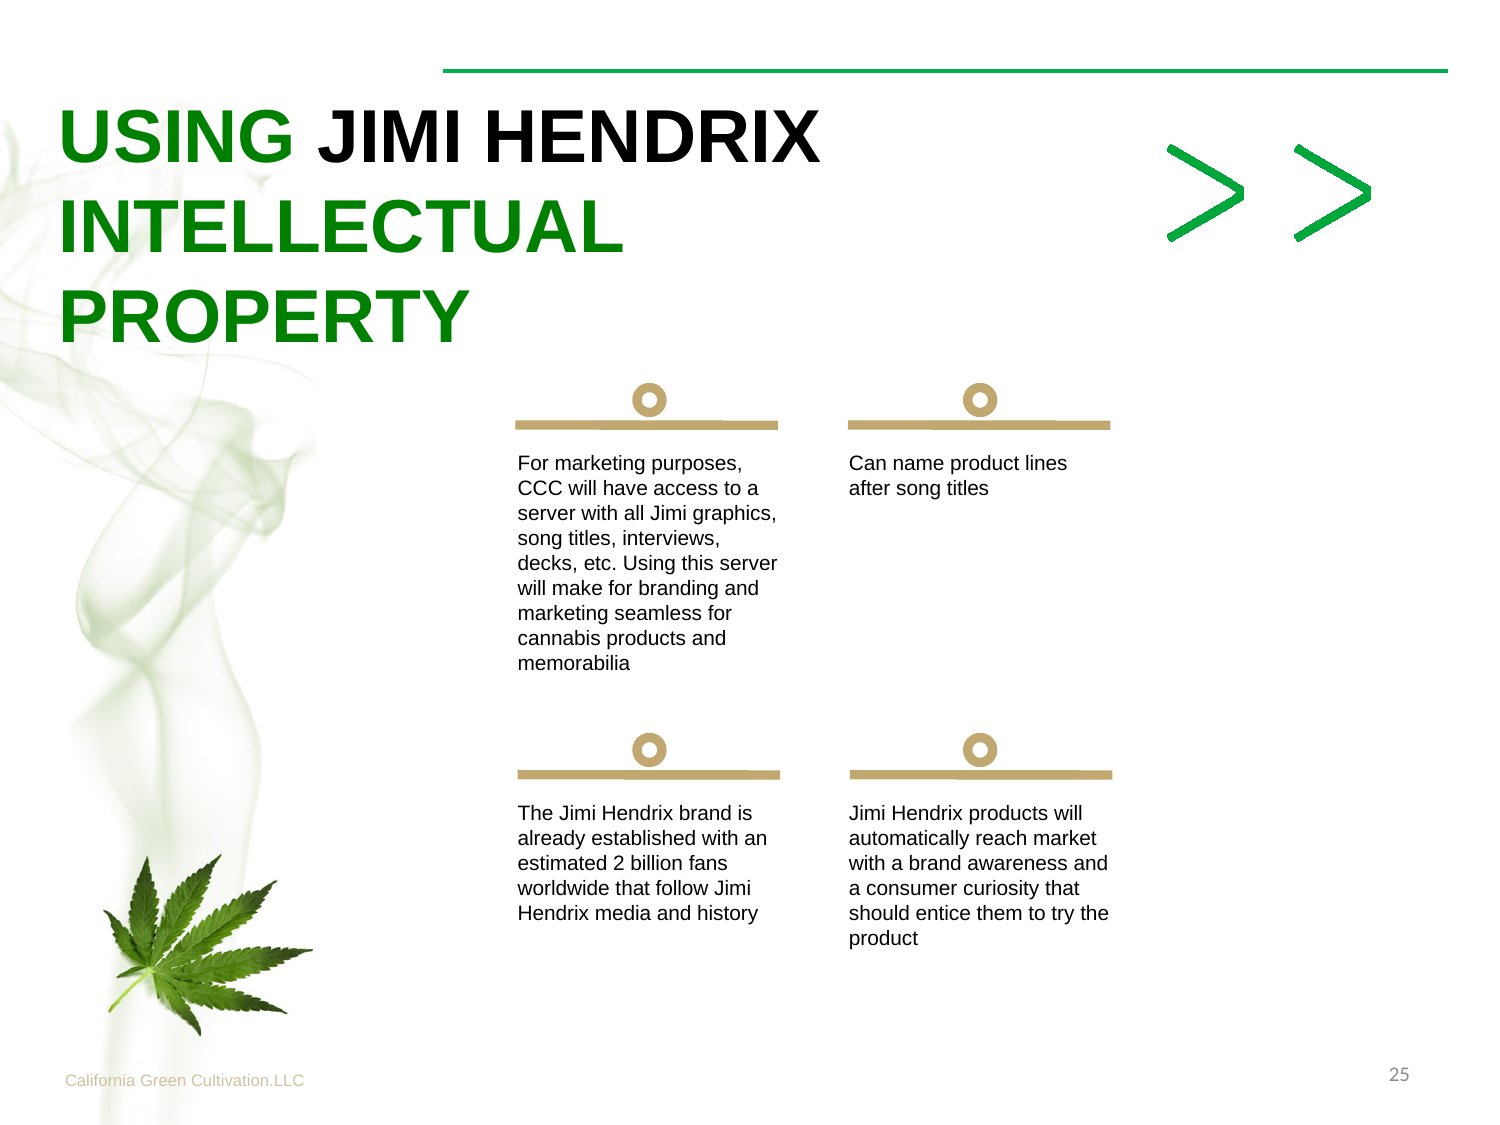

# Using Jimi Hendrix Intellectual Property

For marketing purposes, CCC will have access to a server with all Jimi graphics, song titles, interviews, decks, etc. Using this server will make for branding and marketing seamless for cannabis products and memorabilia
Can name product lines after song titles

The Jimi Hendrix brand is already established with an estimated 2 billion fans worldwide that follow Jimi Hendrix media and history
Jimi Hendrix products will automatically reach market with a brand awareness and a consumer curiosity that should entice them to try the product
25
California Green Cultivation.LLC